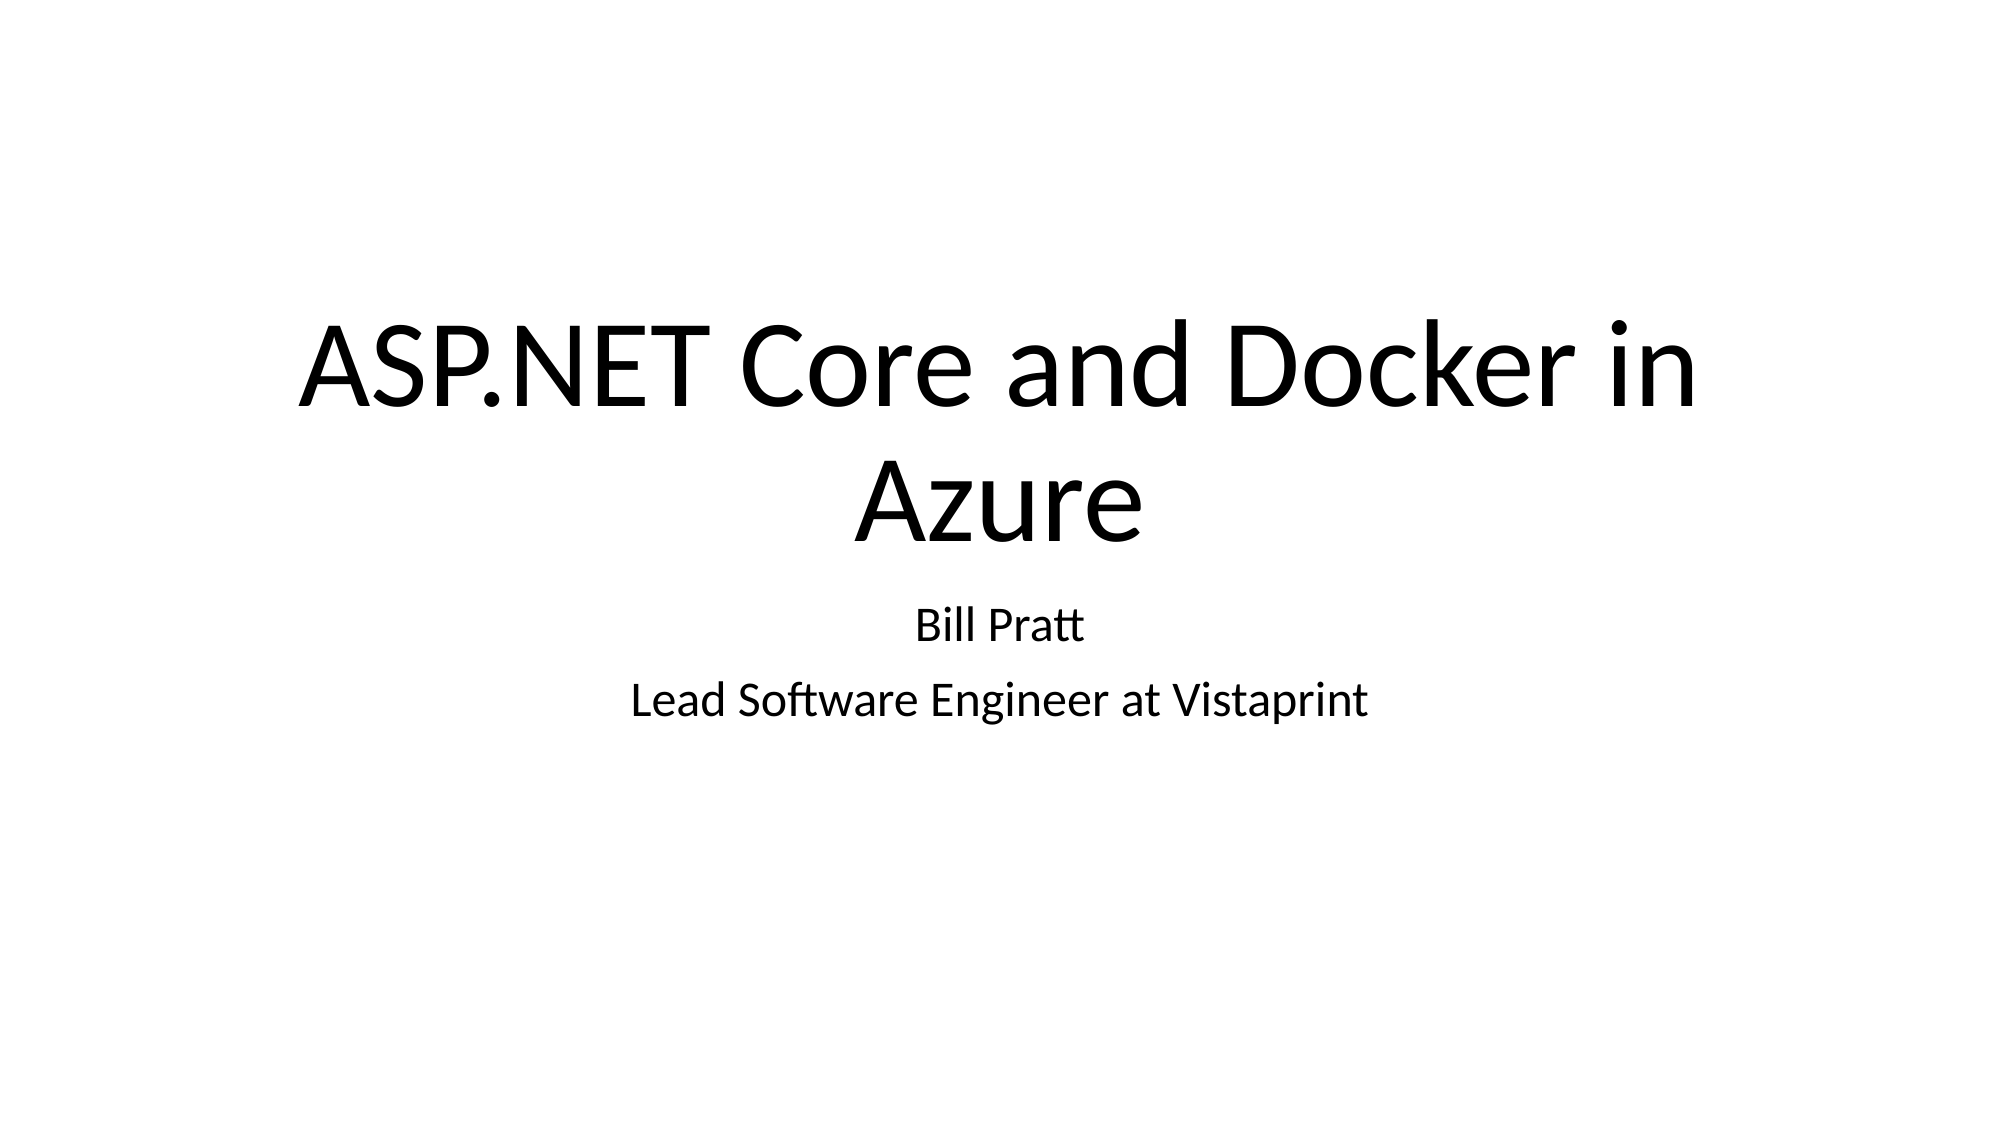

# ASP.NET Core and Docker in Azure
Bill Pratt
Lead Software Engineer at Vistaprint